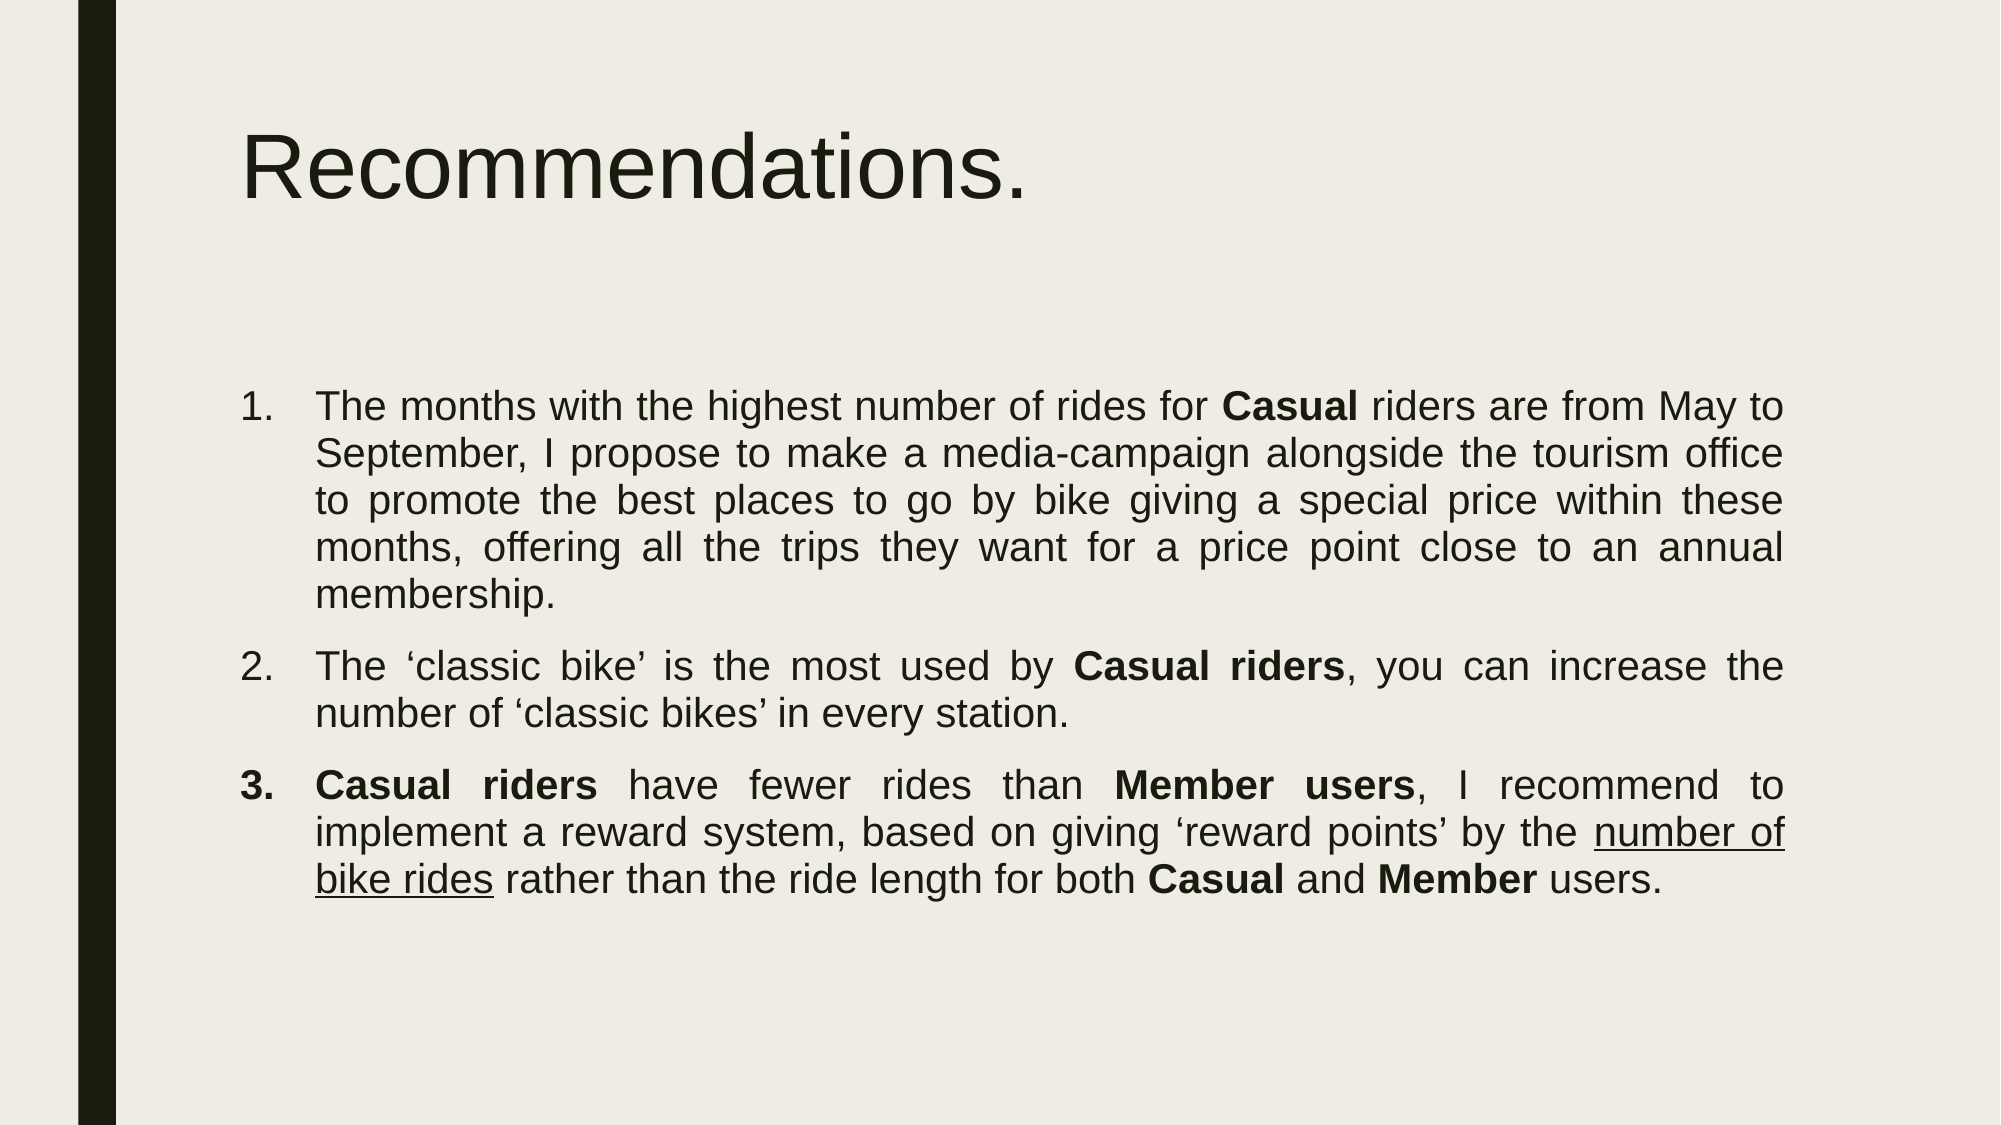

# Recommendations.
The months with the highest number of rides for Casual riders are from May to September, I propose to make a media-campaign alongside the tourism office to promote the best places to go by bike giving a special price within these months, offering all the trips they want for a price point close to an annual membership.
The ‘classic bike’ is the most used by Casual riders, you can increase the number of ‘classic bikes’ in every station.
Casual riders have fewer rides than Member users, I recommend to implement a reward system, based on giving ‘reward points’ by the number of bike rides rather than the ride length for both Casual and Member users.